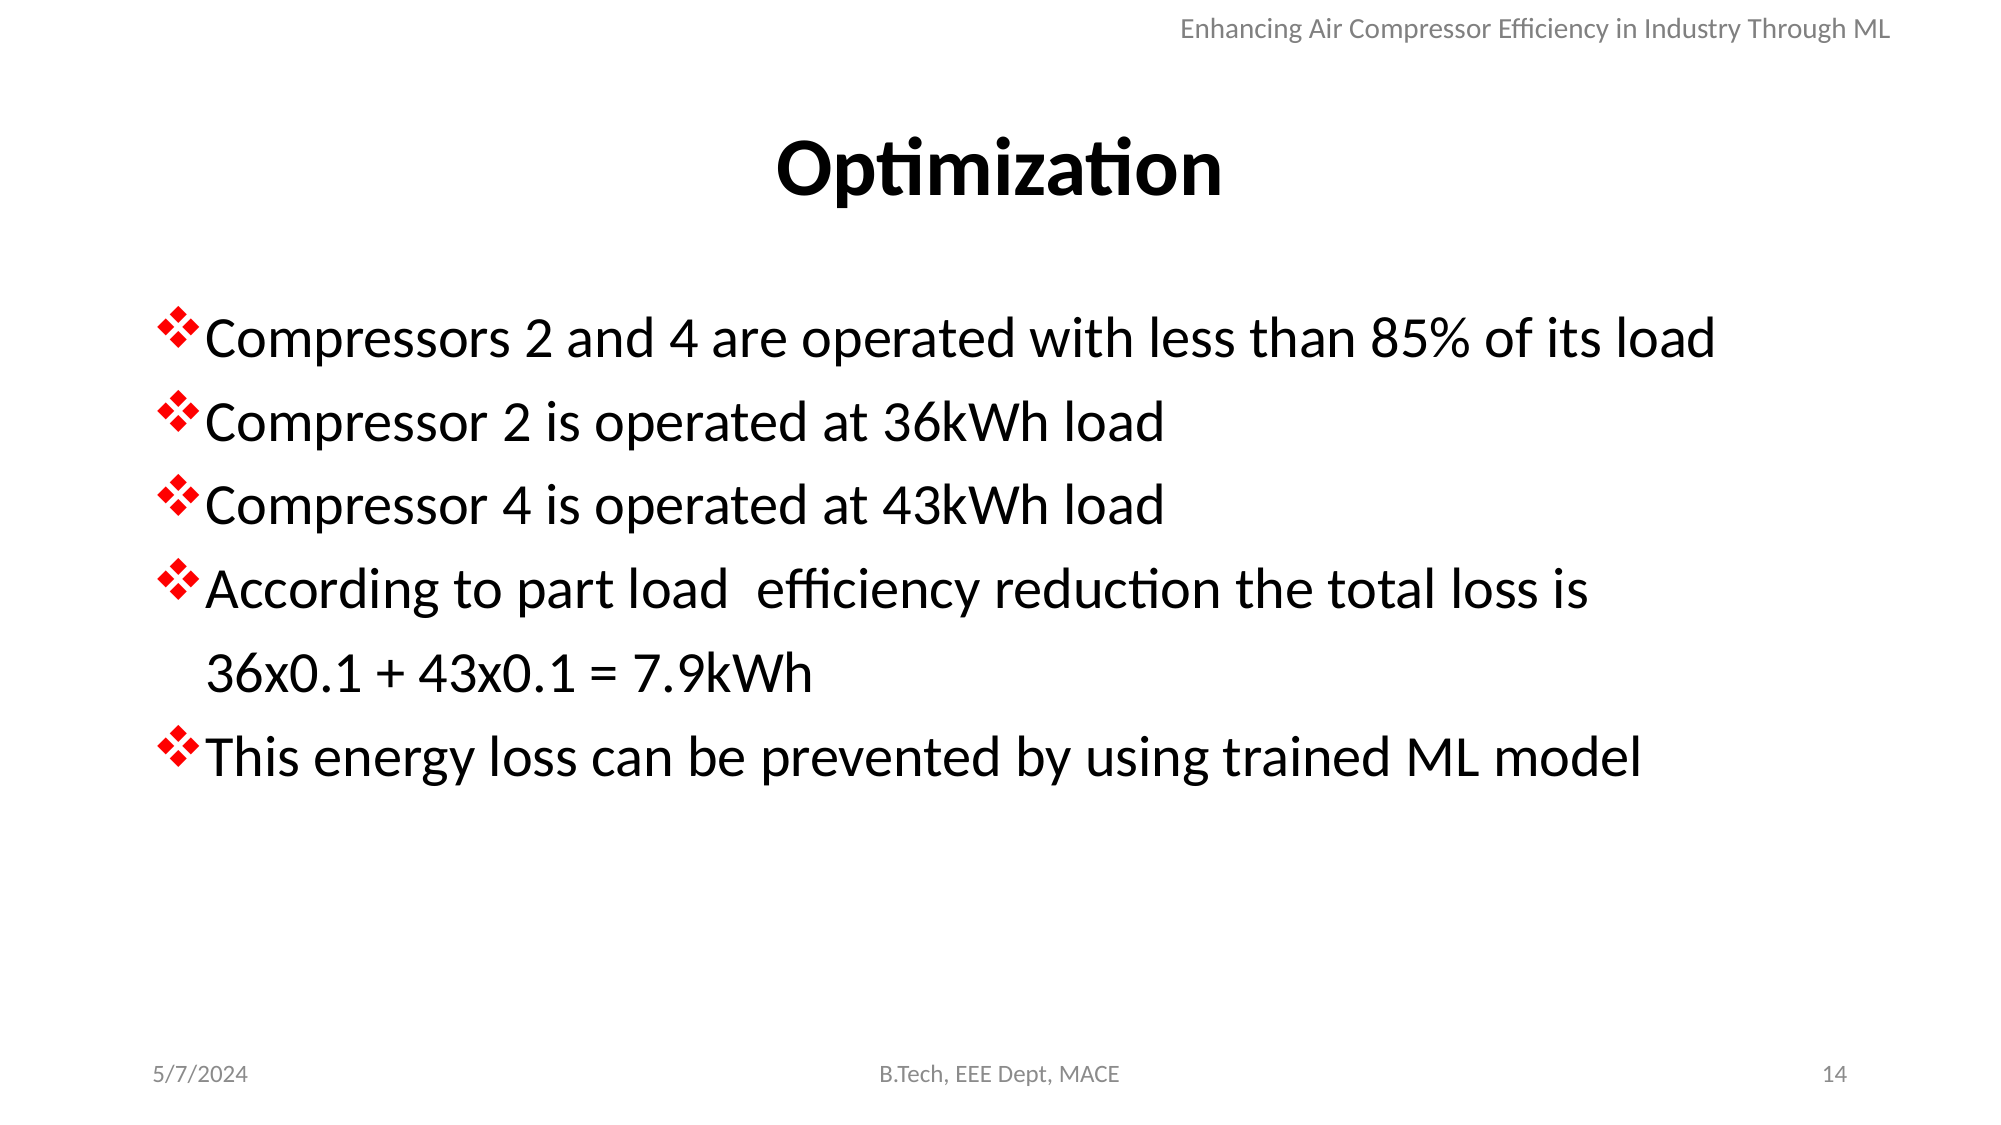

Enhancing Air Compressor Efficiency in Industry Through ML
# Optimization
Compressors 2 and 4 are operated with less than 85% of its load
Compressor 2 is operated at 36kWh load
Compressor 4 is operated at 43kWh load
According to part load  efficiency reduction the total loss is
    36x0.1 + 43x0.1 = 7.9kWh
This energy loss can be prevented by using trained ML model
5/7/2024
B.Tech, EEE Dept, MACE
14